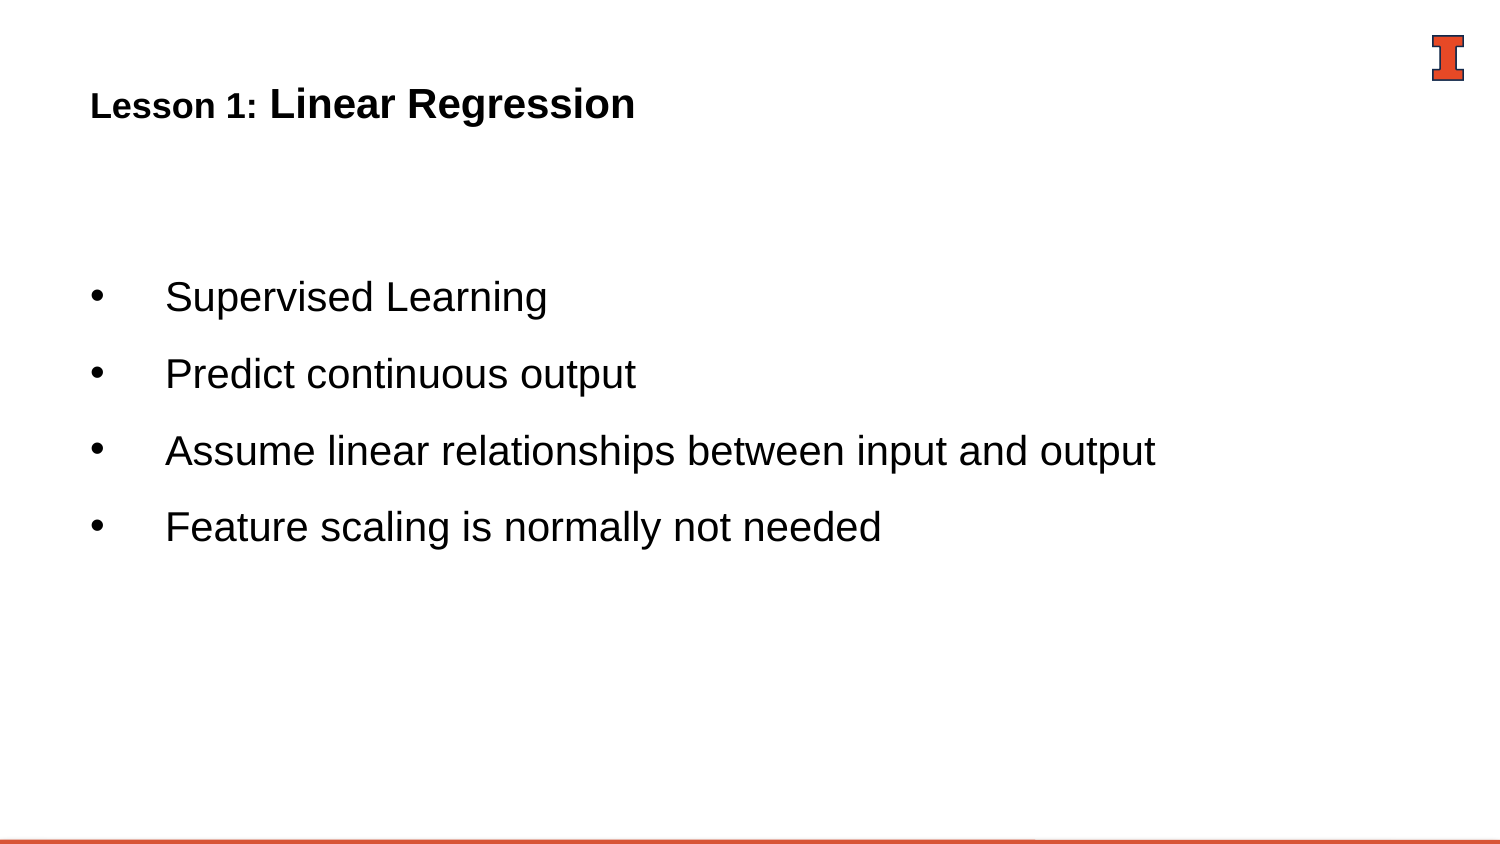

# Lesson 1: Linear Regression
Supervised Learning
Predict continuous output
Assume linear relationships between input and output
Feature scaling is normally not needed